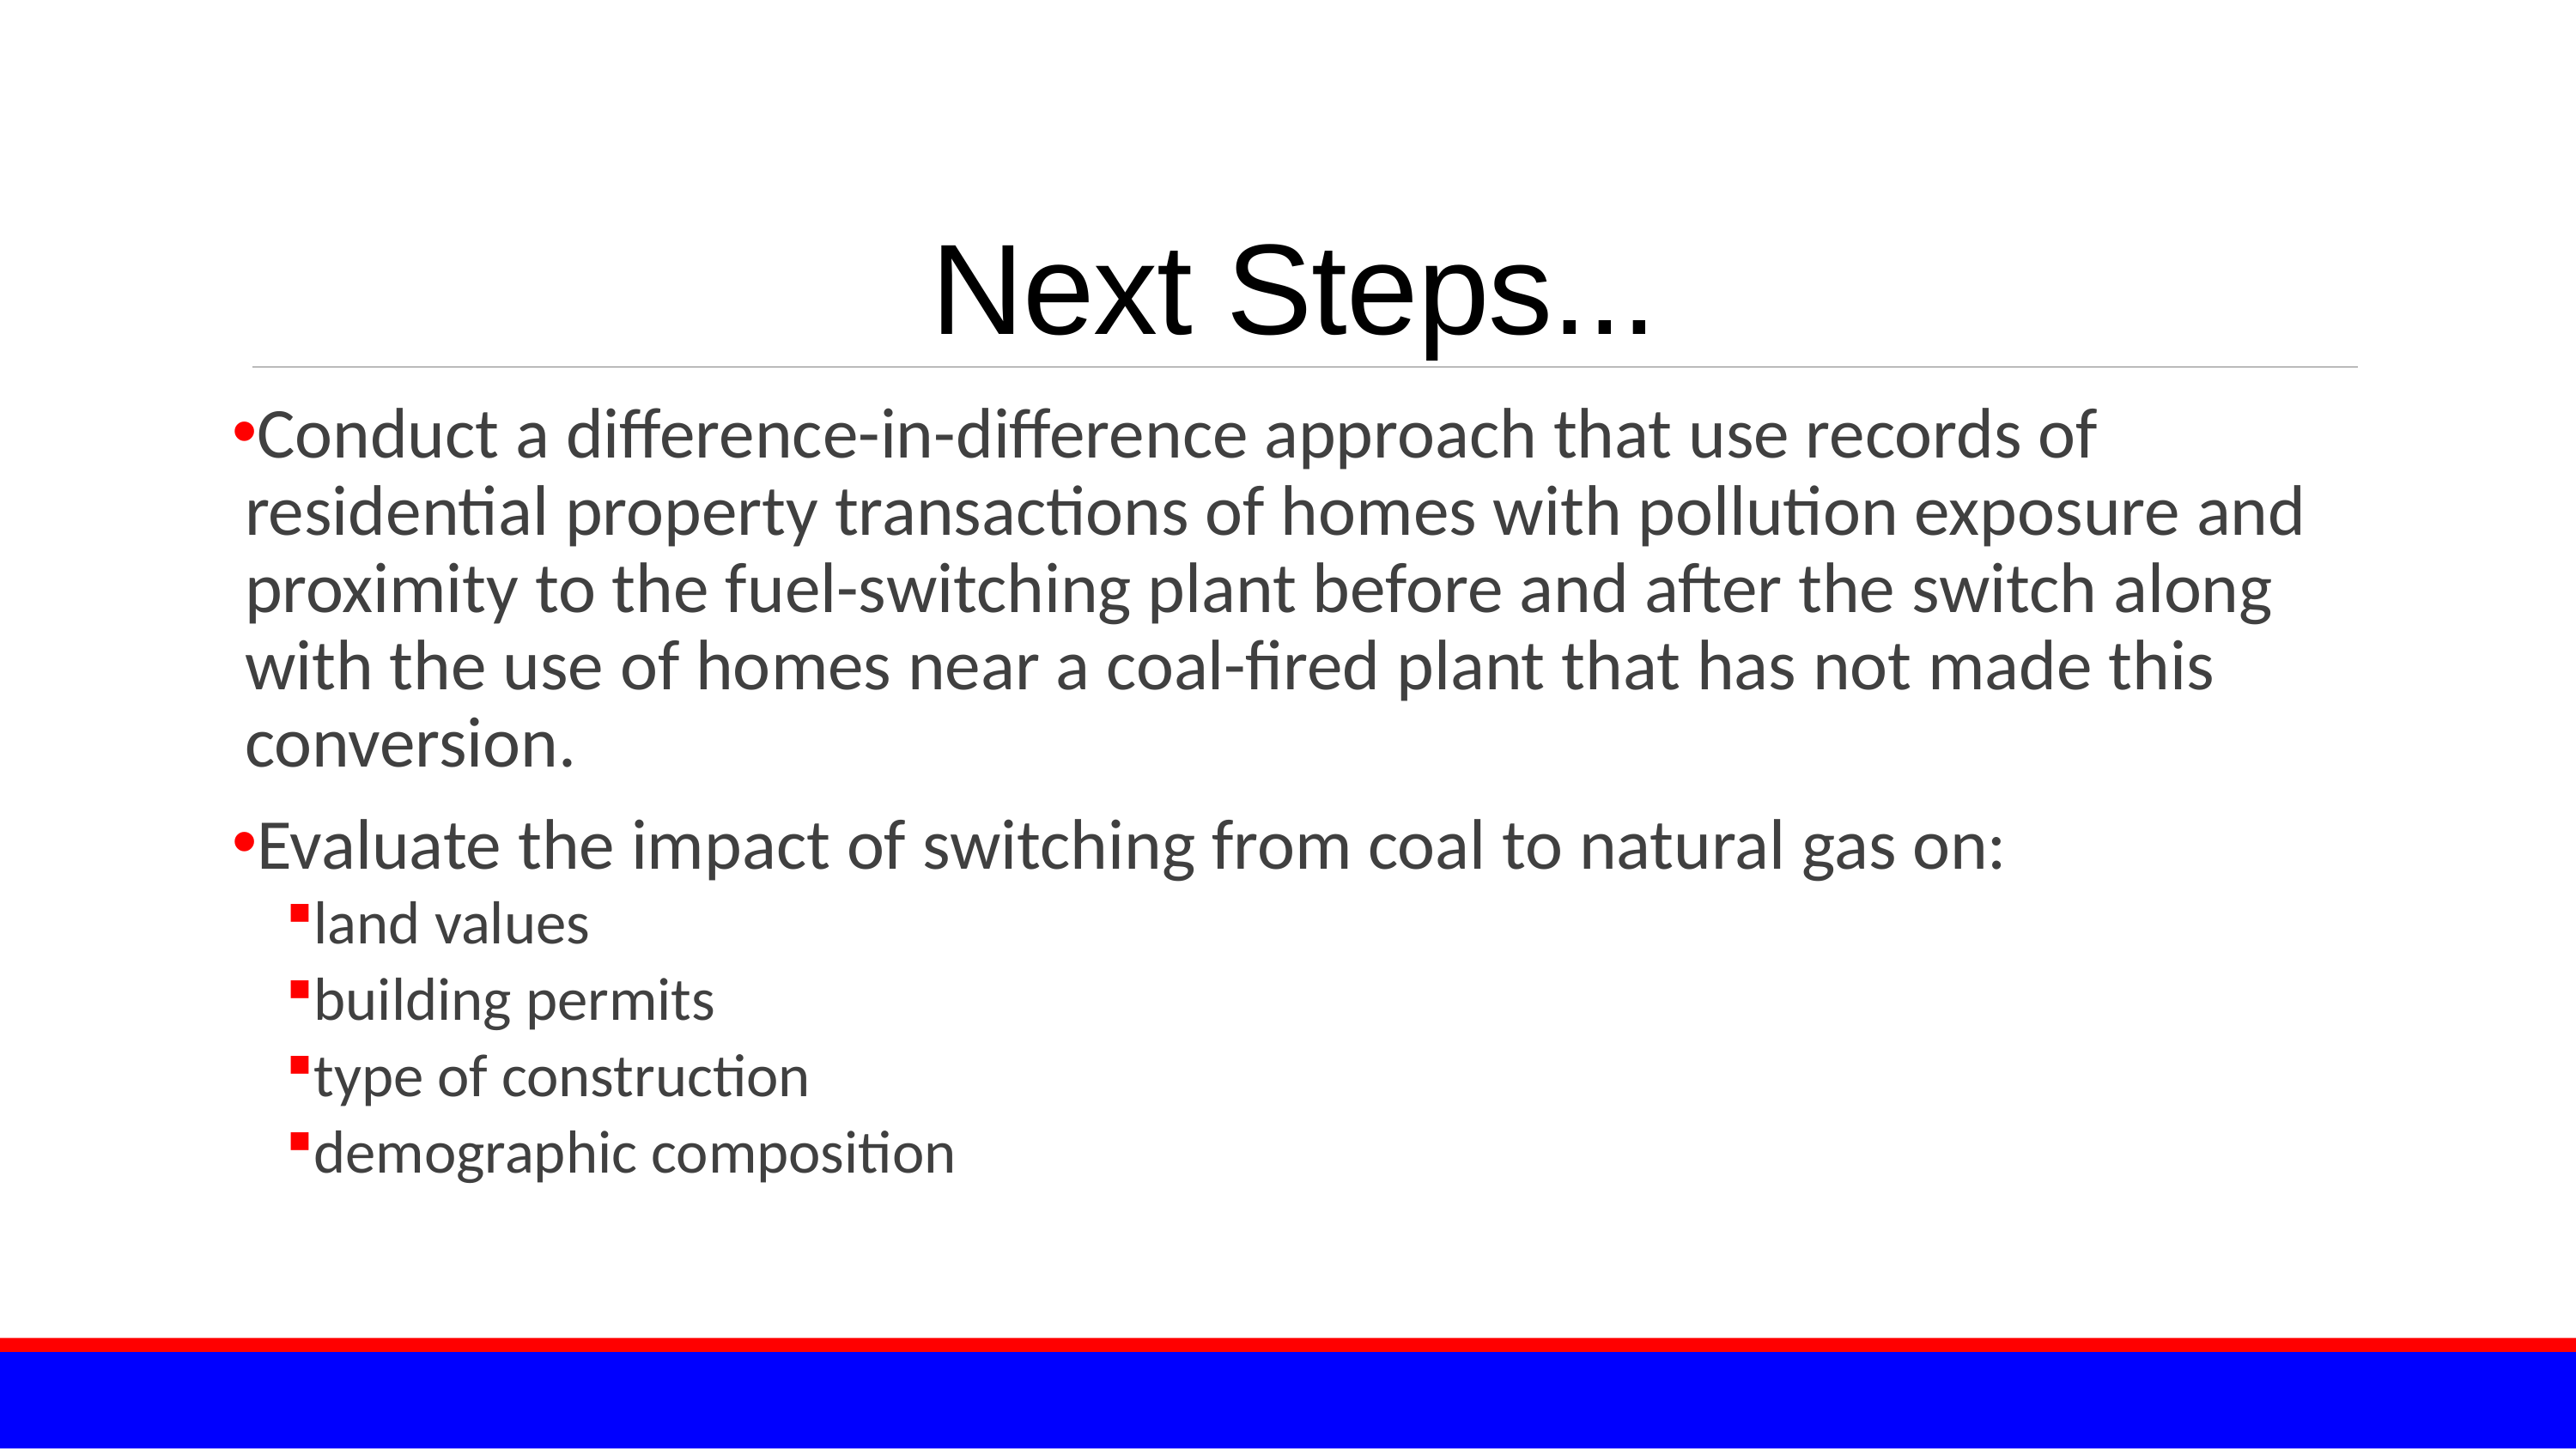

# Next Steps...
Conduct a difference-in-difference approach that use records of residential property transactions of homes with pollution exposure and proximity to the fuel-switching plant before and after the switch along with the use of homes near a coal-fired plant that has not made this conversion.
Evaluate the impact of switching from coal to natural gas on:
land values
building permits
type of construction
demographic composition